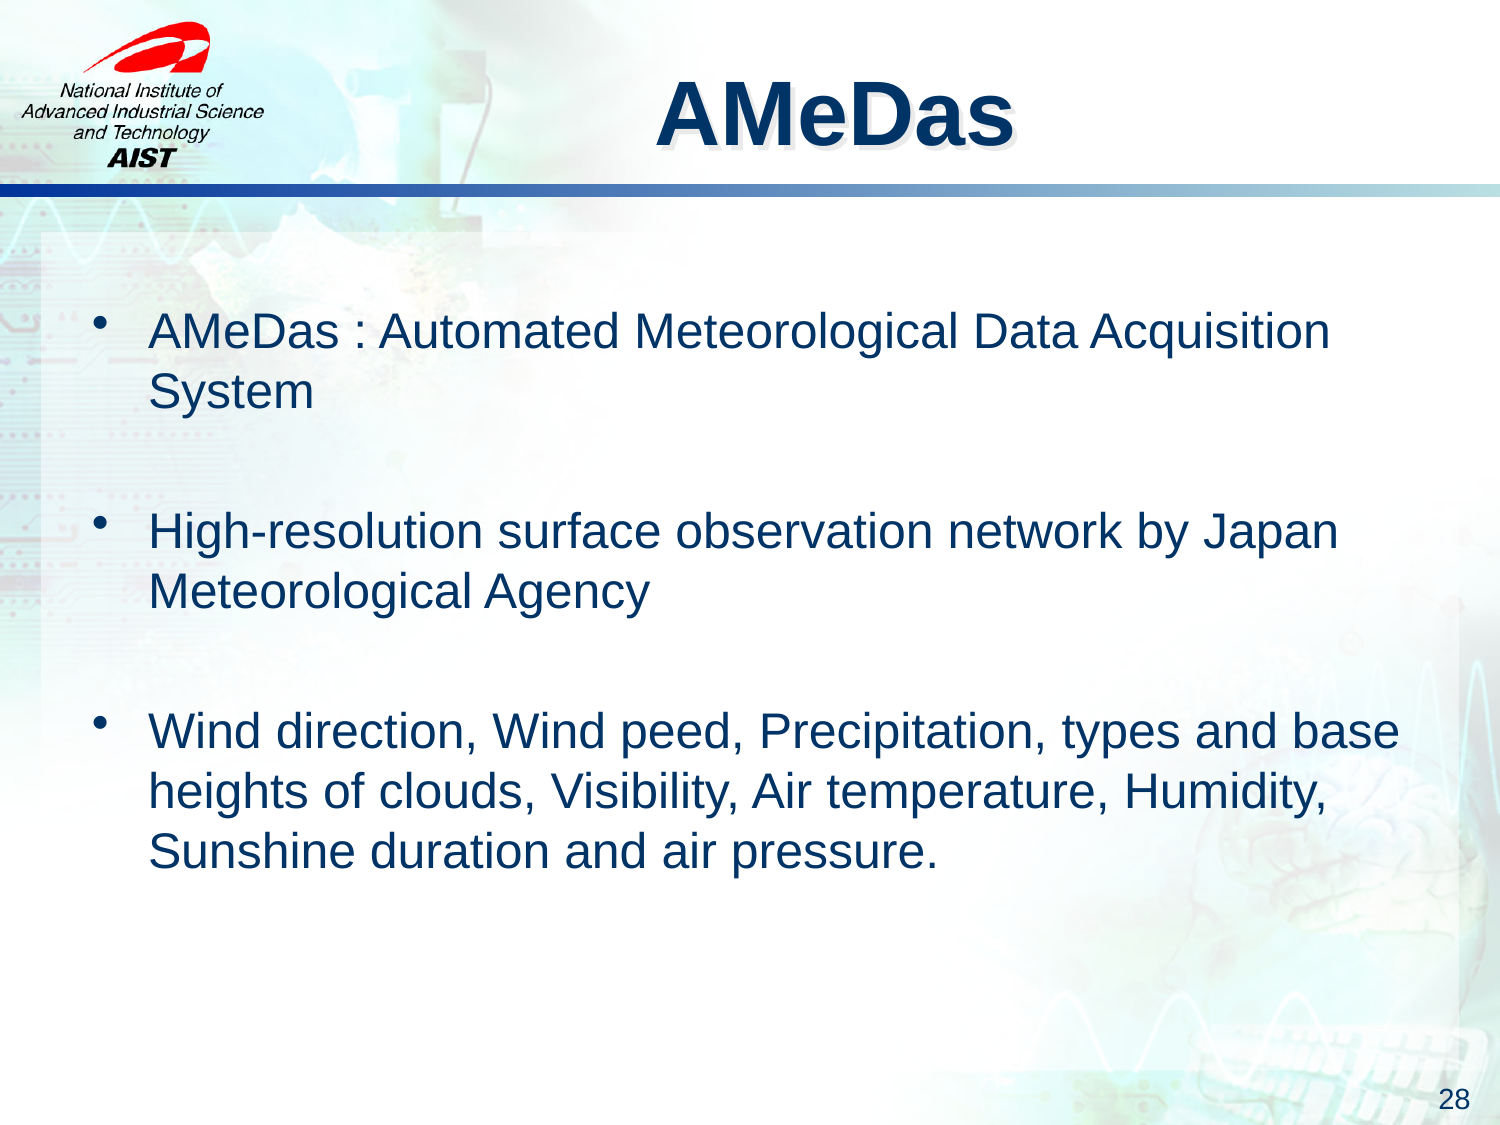

# AMeDas
AMeDas : Automated Meteorological Data Acquisition System

High-resolution surface observation network by Japan Meteorological Agency

Wind direction, Wind peed, Precipitation, types and base heights of clouds, Visibility, Air temperature, Humidity,
Sunshine duration and air pressure.

28